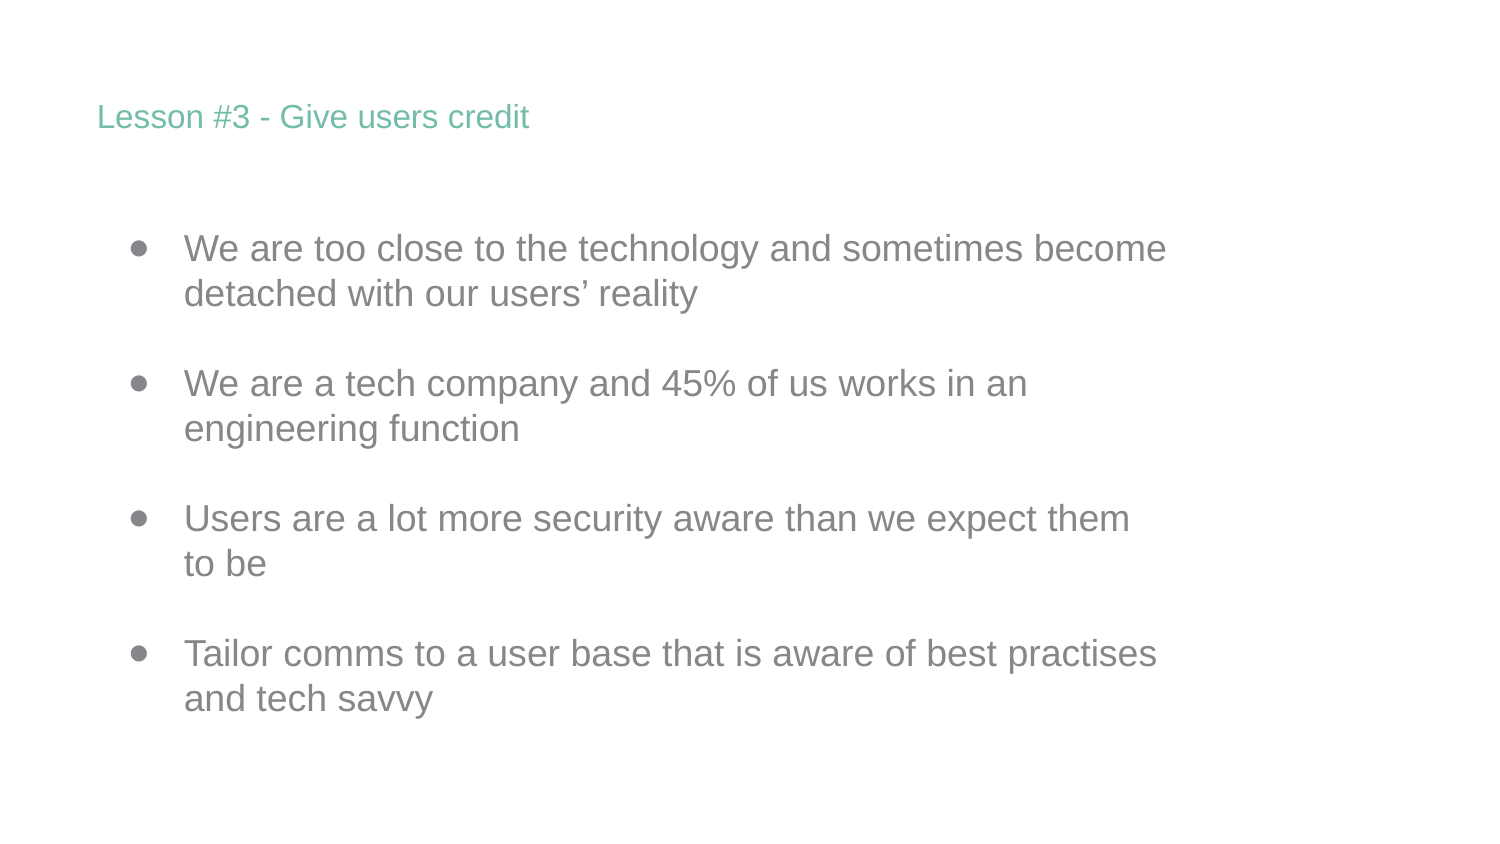

Lesson #3 - Give users credit

We are too close to the technology and sometimes become detached with our users’ reality

We are a tech company and 45% of us works in an engineering function
Users are a lot more security aware than we expect them to be
Tailor comms to a user base that is aware of best practises and tech savvy